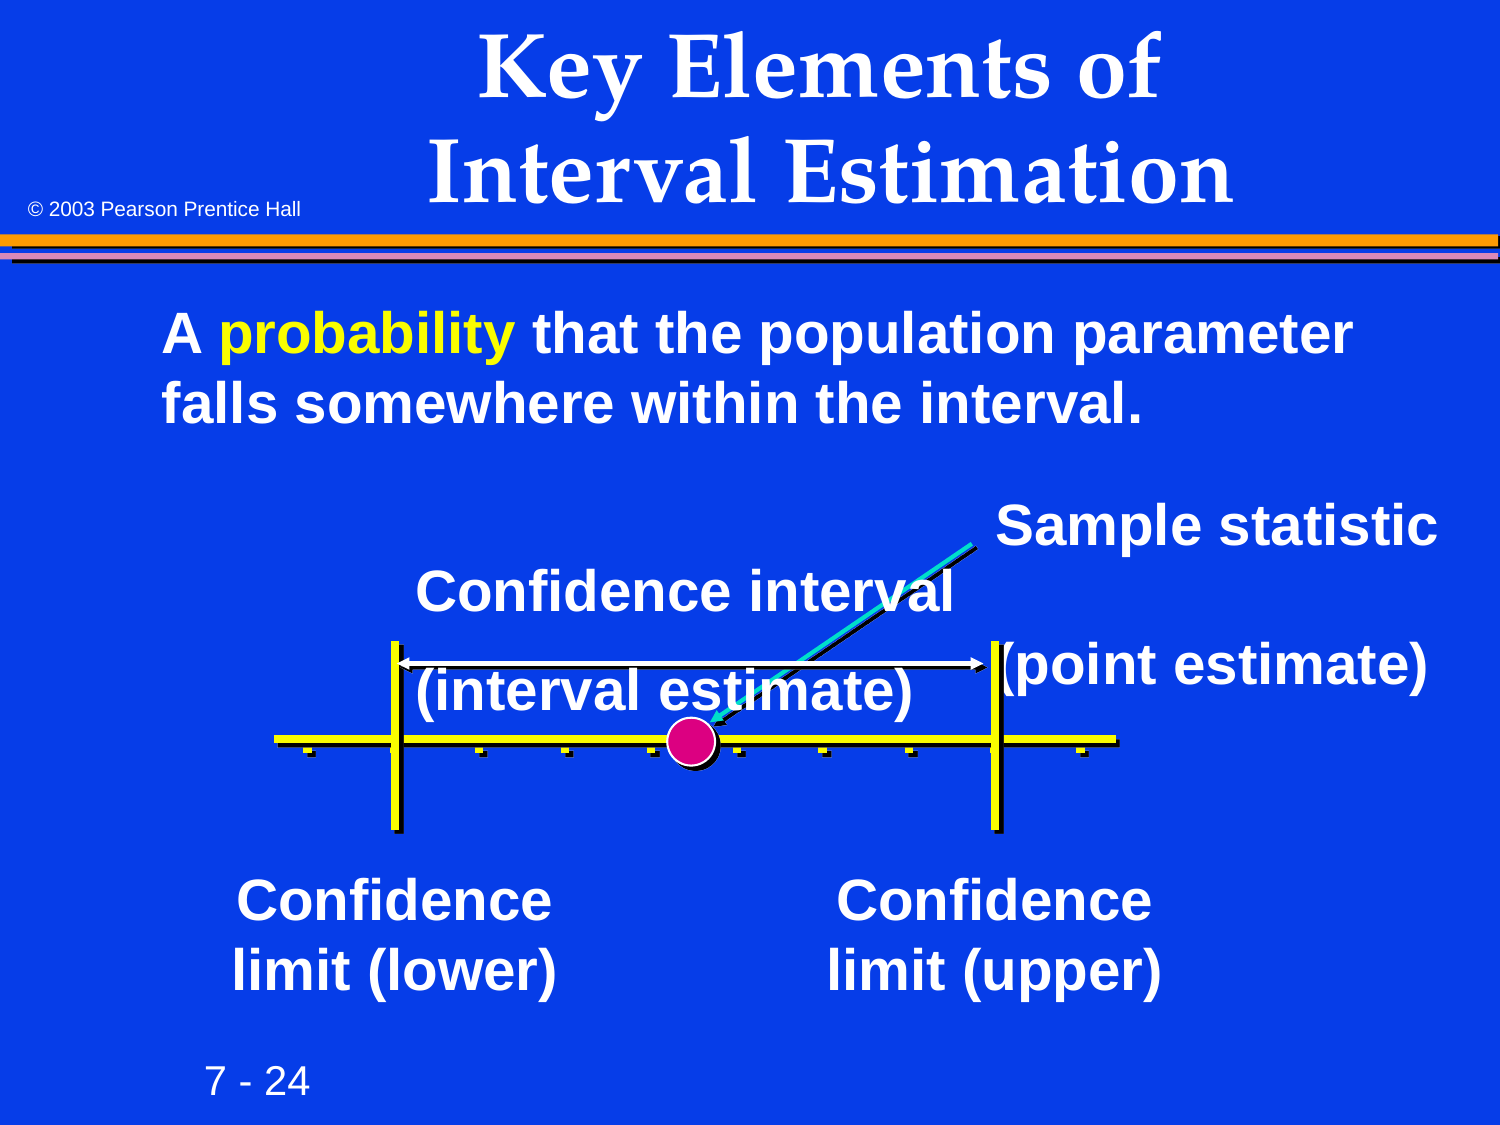

# Key Elements of Interval Estimation
A probability that the population parameter falls somewhere within the interval.
Sample statistic
(point estimate)
Confidence interval
(interval estimate)

Confidence limit (lower)
Confidence limit (upper)